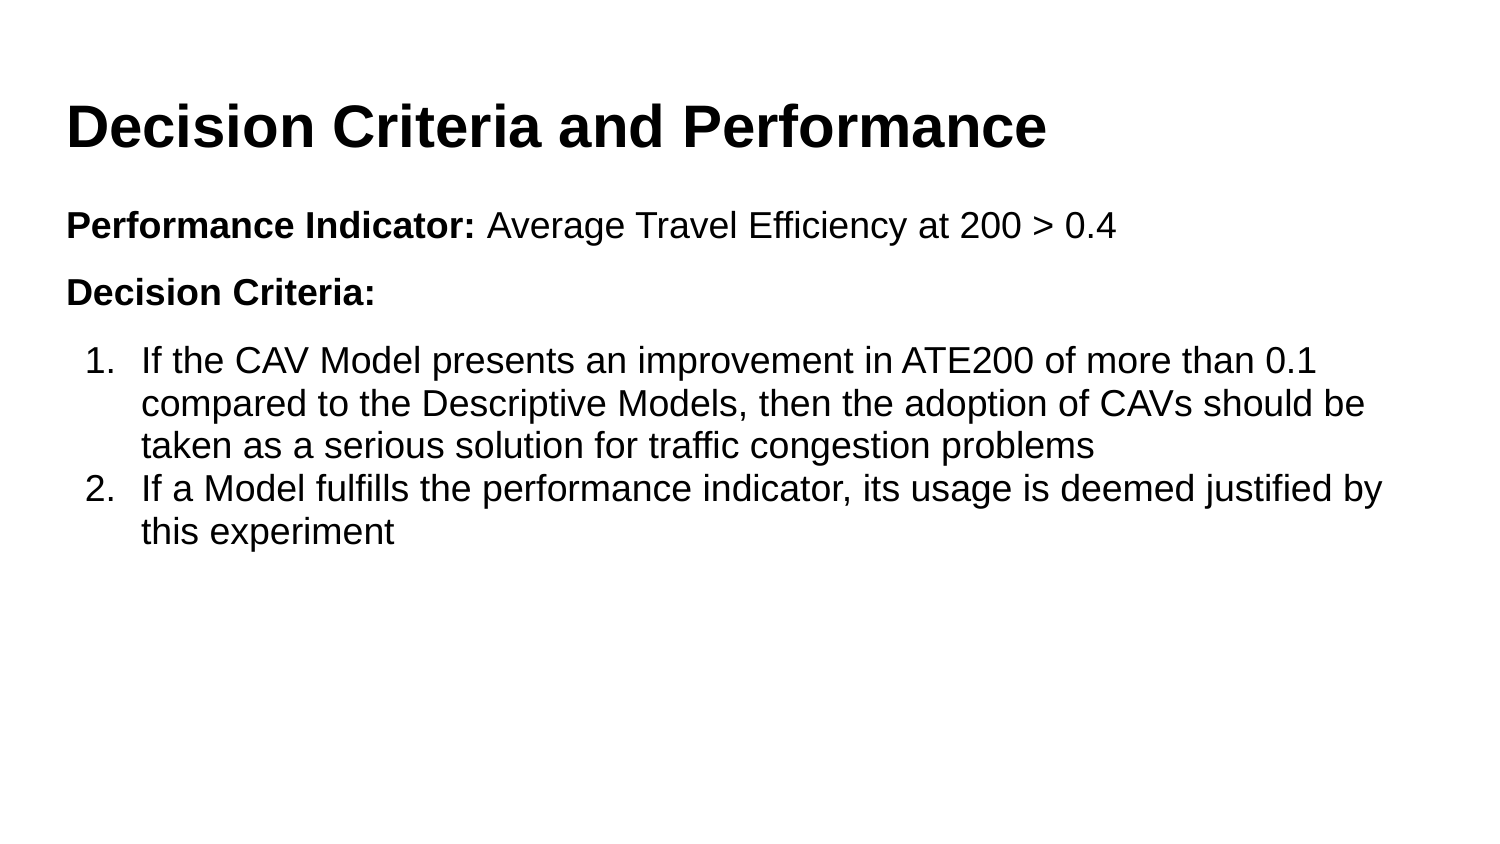

# Decision Criteria and Performance
Performance Indicator: Average Travel Efficiency at 200 > 0.4
Decision Criteria:
If the CAV Model presents an improvement in ATE200 of more than 0.1 compared to the Descriptive Models, then the adoption of CAVs should be taken as a serious solution for traffic congestion problems
If a Model fulfills the performance indicator, its usage is deemed justified by this experiment